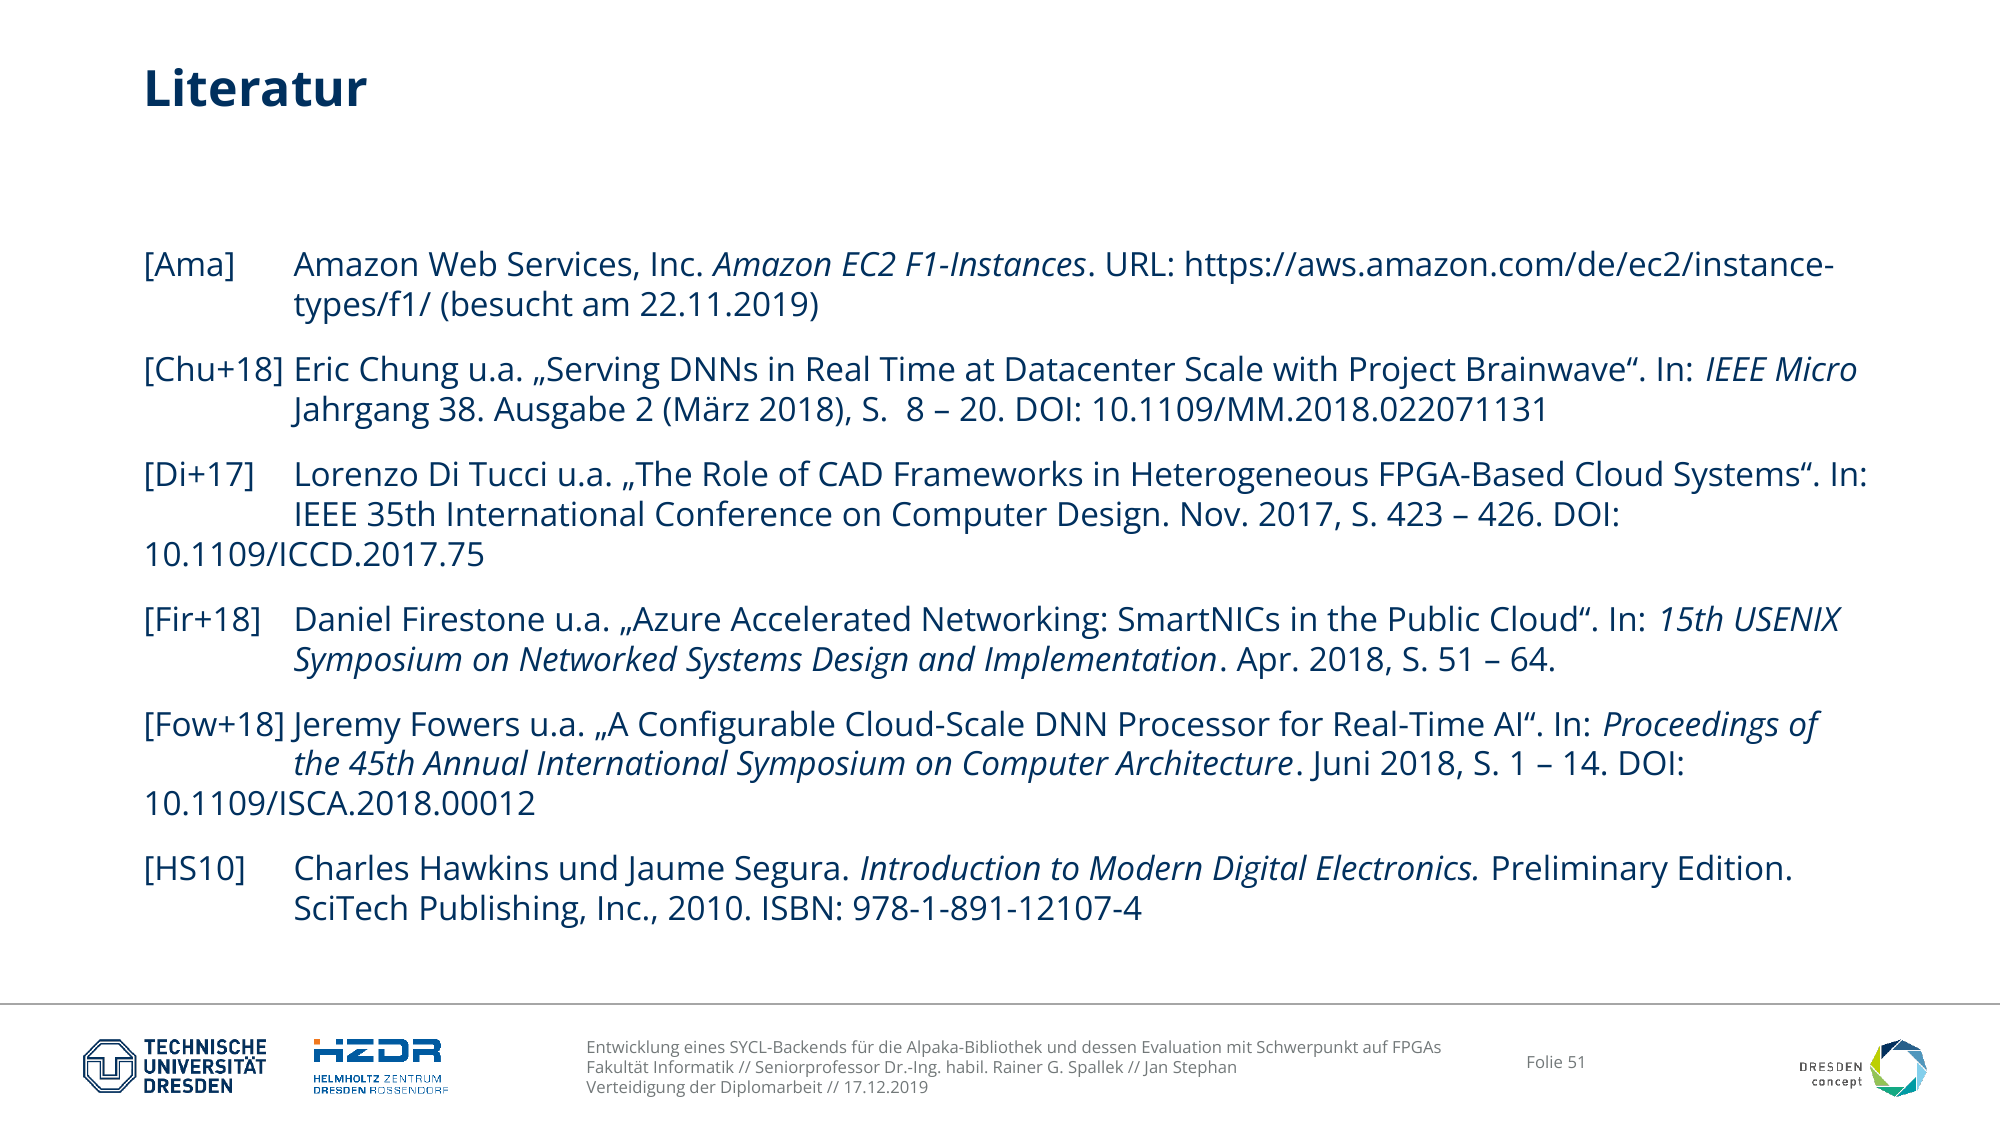

# Literatur
[Ama]	Amazon Web Services, Inc. Amazon EC2 F1-Instances. URL: https://aws.amazon.com/de/ec2/instance-	types/f1/ (besucht am 22.11.2019)
[Chu+18]	Eric Chung u.a. „Serving DNNs in Real Time at Datacenter Scale with Project Brainwave“. In: IEEE Micro 	Jahrgang 38. Ausgabe 2 (März 2018), S.  8 – 20. DOI: 10.1109/MM.2018.022071131
[Di+17]	Lorenzo Di Tucci u.a. „The Role of CAD Frameworks in Heterogeneous FPGA-Based Cloud Systems“. In: 	IEEE 35th International Conference on Computer Design. Nov. 2017, S. 423 – 426. DOI: 	10.1109/ICCD.2017.75
[Fir+18]	Daniel Firestone u.a. „Azure Accelerated Networking: SmartNICs in the Public Cloud“. In: 15th USENIX 	Symposium on Networked Systems Design and Implementation. Apr. 2018, S. 51 – 64.
[Fow+18]	Jeremy Fowers u.a. „A Configurable Cloud-Scale DNN Processor for Real-Time AI“. In: Proceedings of 	the 45th Annual International Symposium on Computer Architecture. Juni 2018, S. 1 – 14. DOI: 	10.1109/ISCA.2018.00012
[HS10]	Charles Hawkins und Jaume Segura. Introduction to Modern Digital Electronics. Preliminary Edition. 	SciTech Publishing, Inc., 2010. ISBN: 978-1-891-12107-4